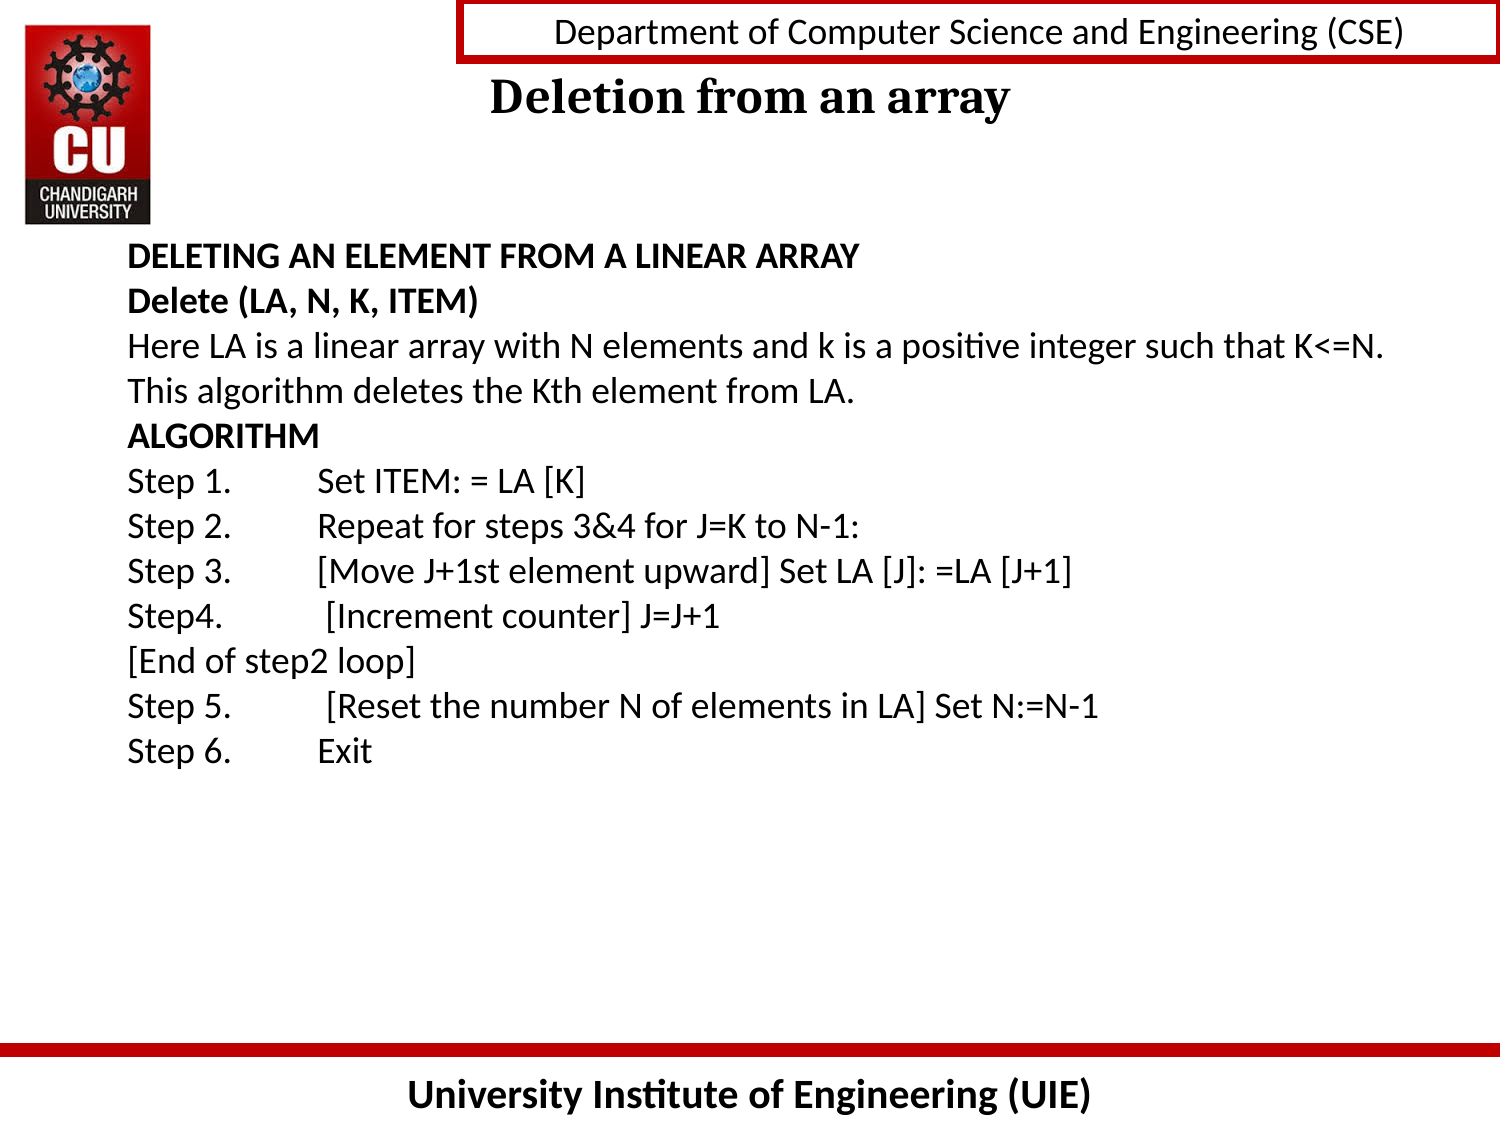

# Deletion from an array
DELETING AN ELEMENT FROM A LINEAR ARRAY
Delete (LA, N, K, ITEM)
Here LA is a linear array with N elements and k is a positive integer such that K<=N. This algorithm deletes the Kth element from LA.
ALGORITHM
Step 1.          Set ITEM: = LA [K]
Step 2.          Repeat for steps 3&4 for J=K to N-1:
Step 3.          [Move J+1st element upward] Set LA [J]: =LA [J+1]
Step4.            [Increment counter] J=J+1
[End of step2 loop]
Step 5.           [Reset the number N of elements in LA] Set N:=N-1
Step 6.          Exit